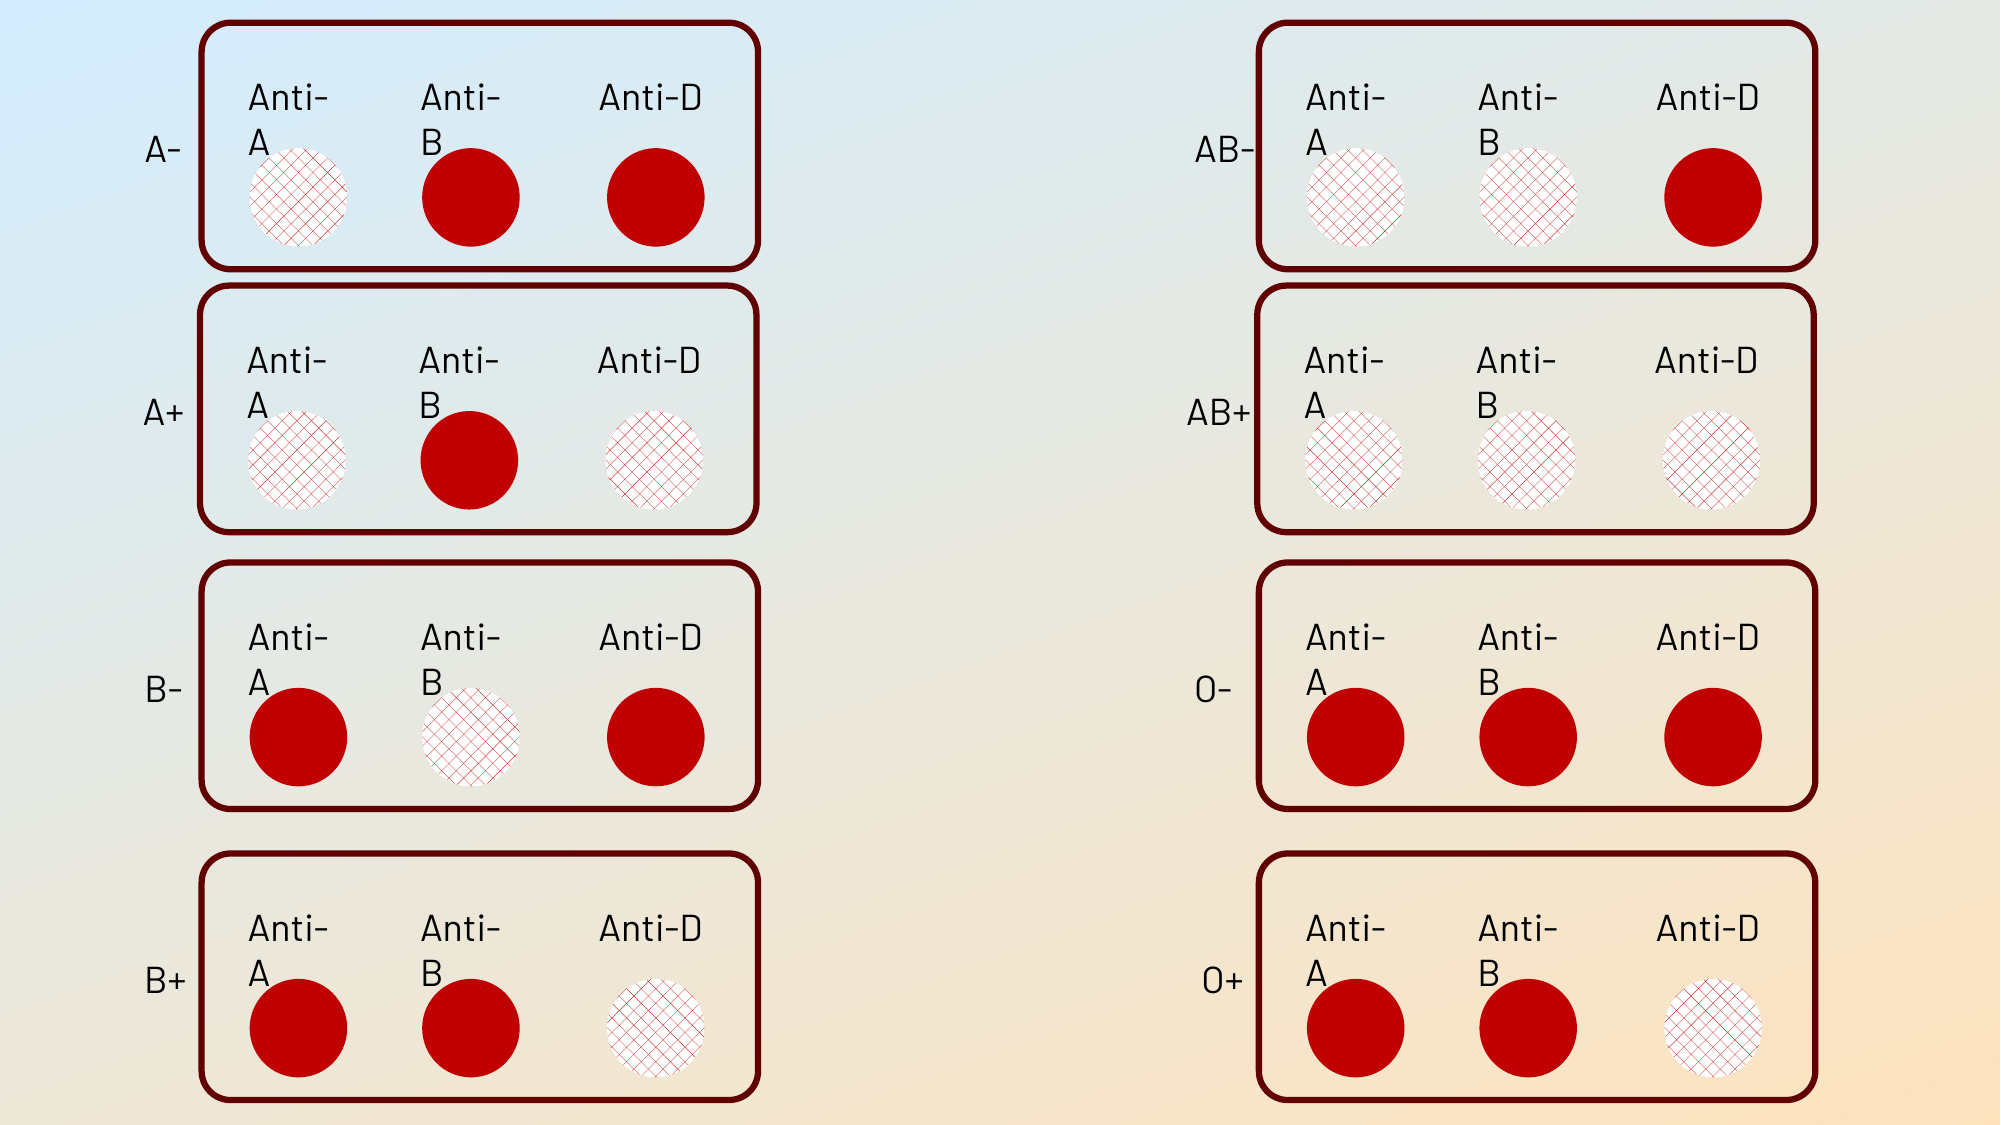

Anti-B
Anti-D
Anti-A
A-

Anti-B
Anti-D
Anti-A
AB-

Anti-B
Anti-D
Anti-A
A+

Anti-B
Anti-D
Anti-A
AB+

Anti-B
Anti-D
Anti-A
B-

Anti-B
Anti-D
Anti-A
O-

Anti-B
Anti-D
Anti-A
B+

Anti-B
Anti-D
Anti-A
O+